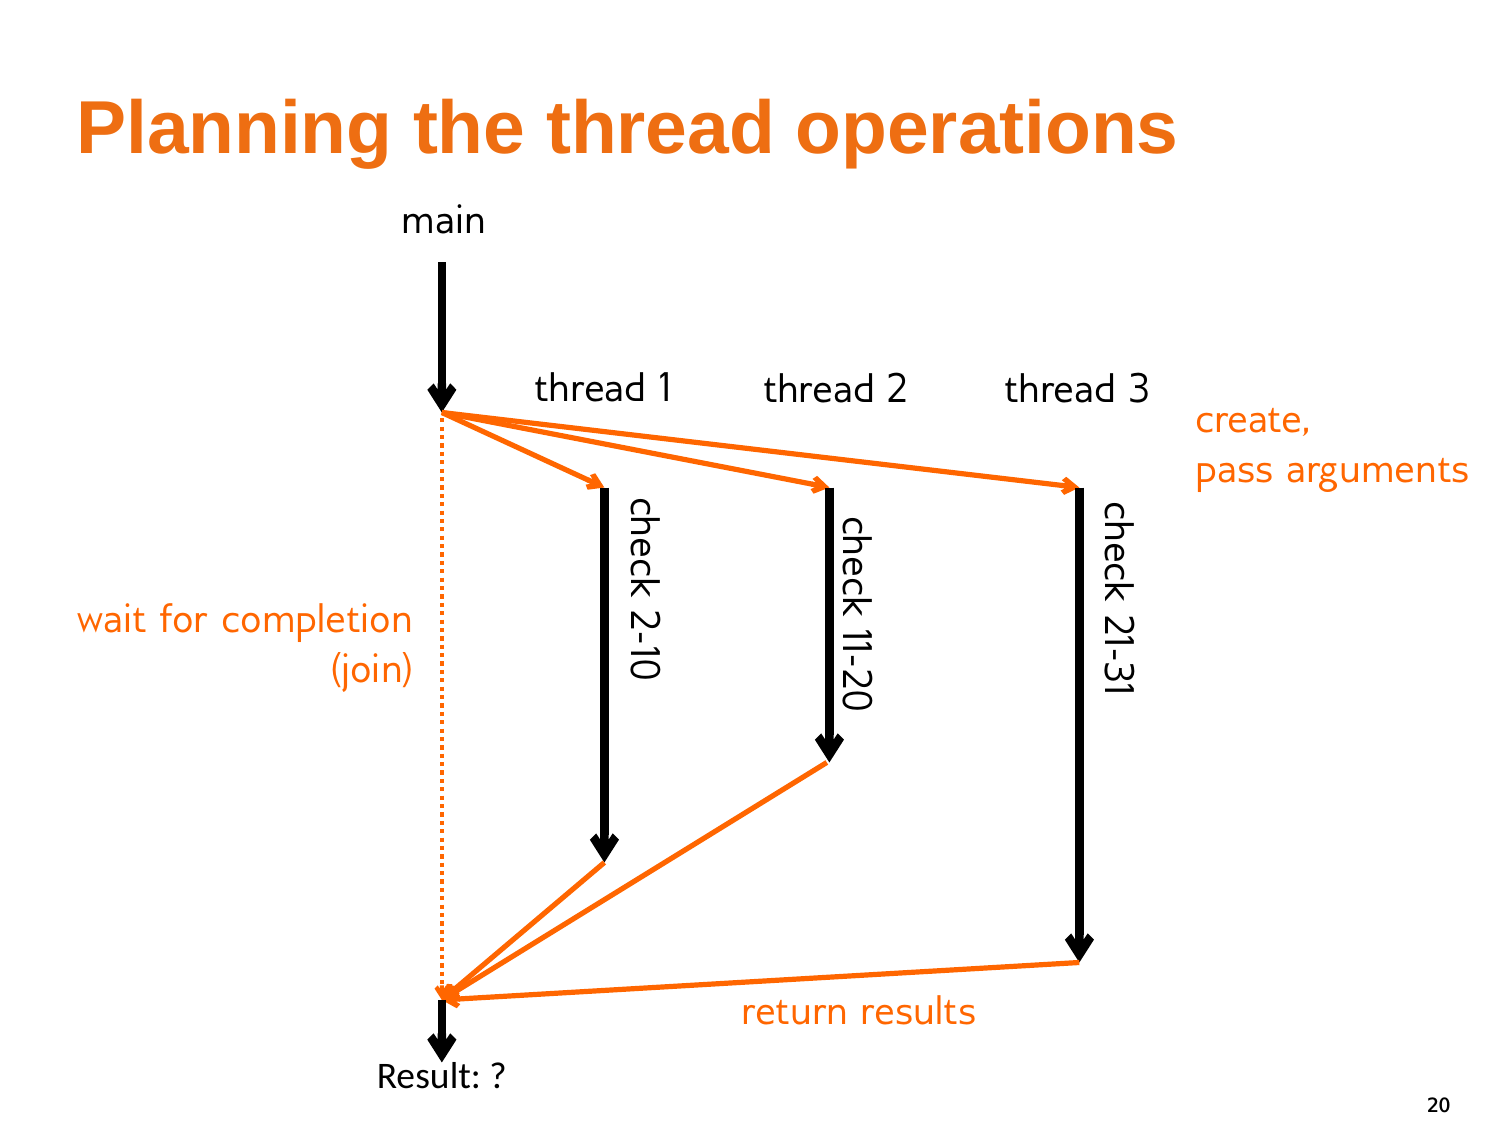

# Planning the thread operations
main
thread 1
thread 2
thread 3
create,
pass arguments
check 2-10
check 21-31
check 11-20
wait for completion
(join)
return results
Result: ?